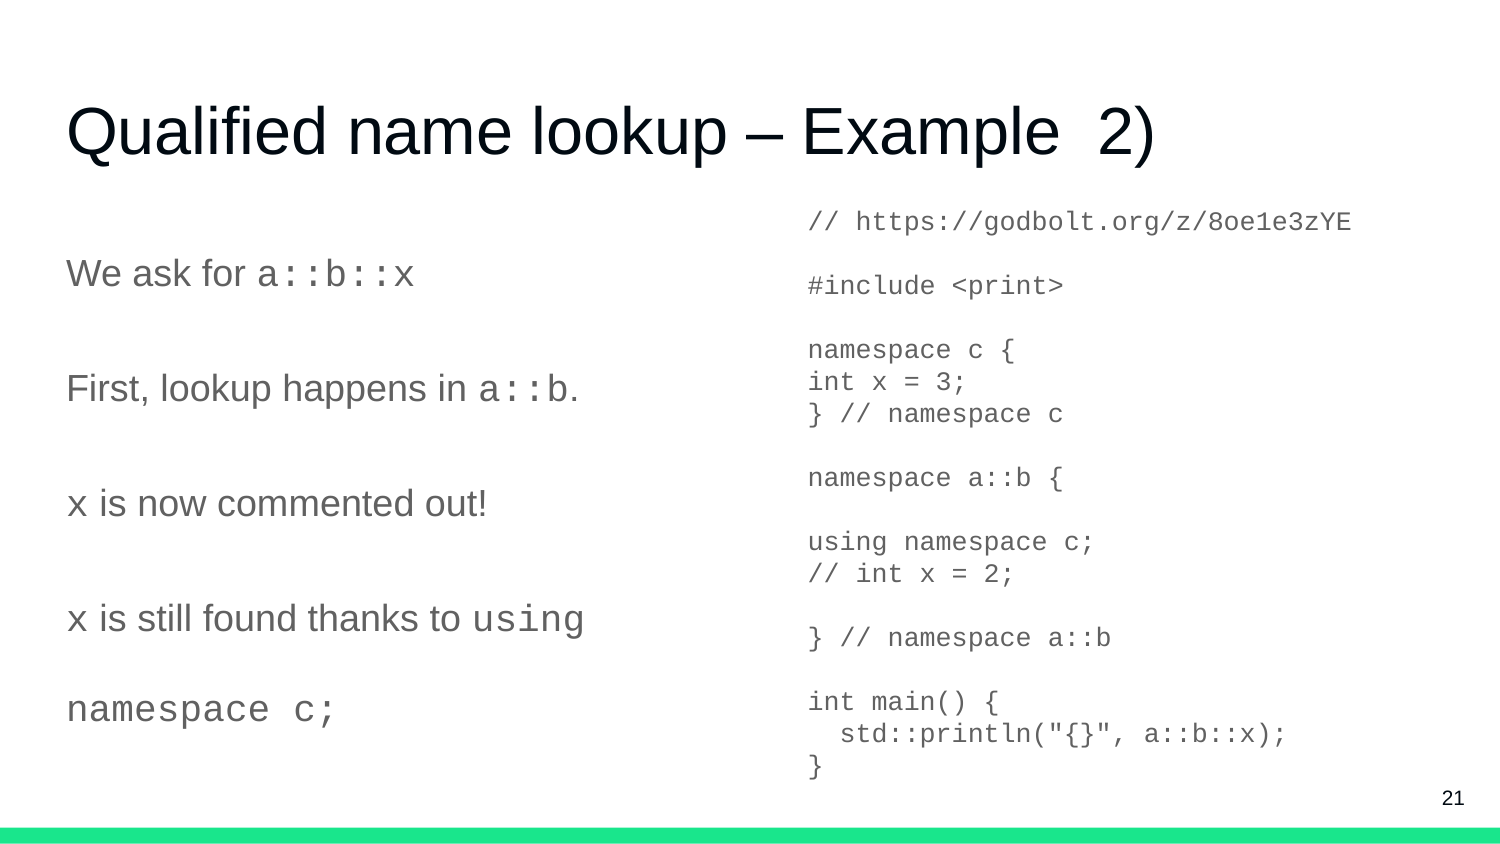

# Qualified name lookup – Example  2)
We ask for a::b::x
First, lookup happens in a::b.
x is now commented out!
x is still found thanks to using namespace c;
// https://godbolt.org/z/8oe1e3zYE
#include <print>
namespace c {
int x = 3;
} // namespace c
namespace a::b {
using namespace c;
// int x = 2;

} // namespace a::b

int main() {
  std::println("{}", a::b::x);
}
21